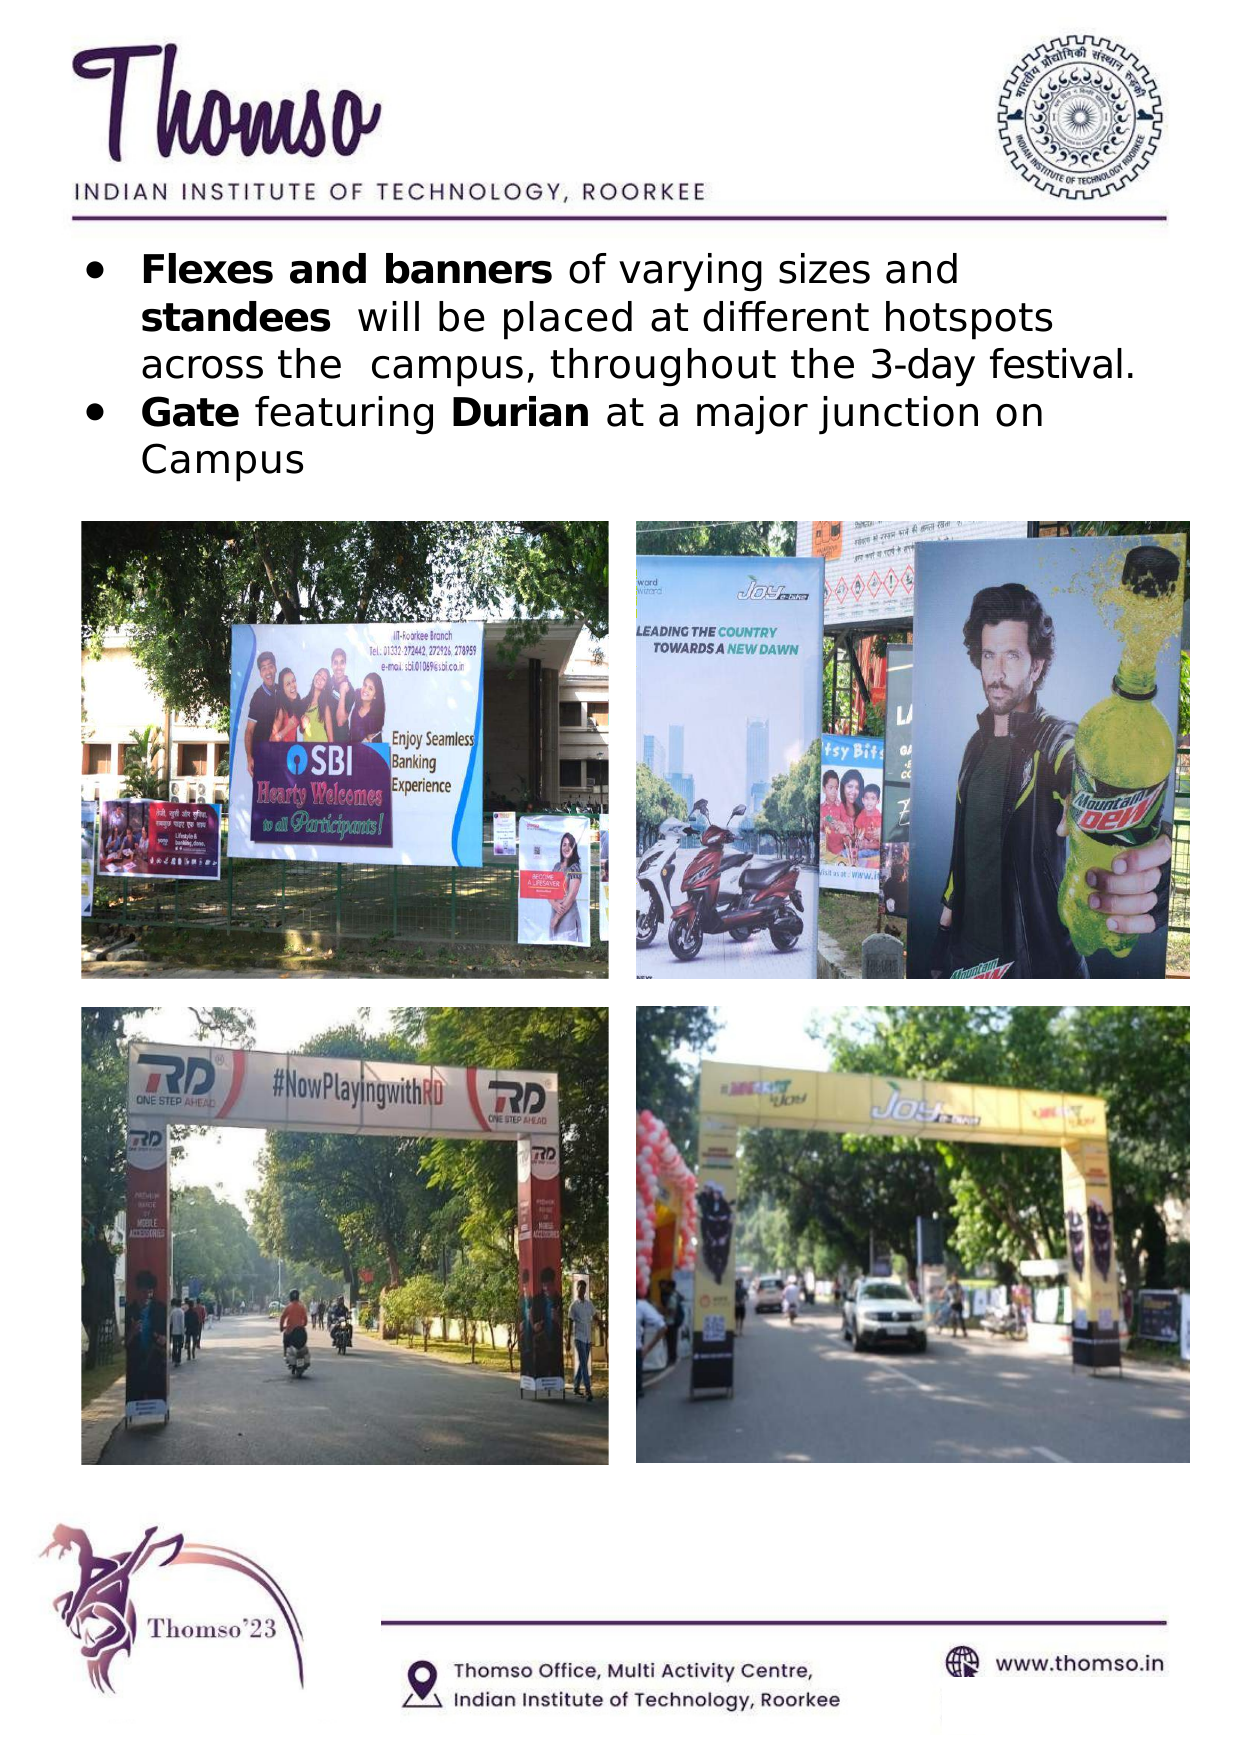

Flexes and banners of varying sizes and standees  will be placed at different hotspots across the  campus, throughout the 3-day festival.
Gate featuring Durian at a major junction on  Campus